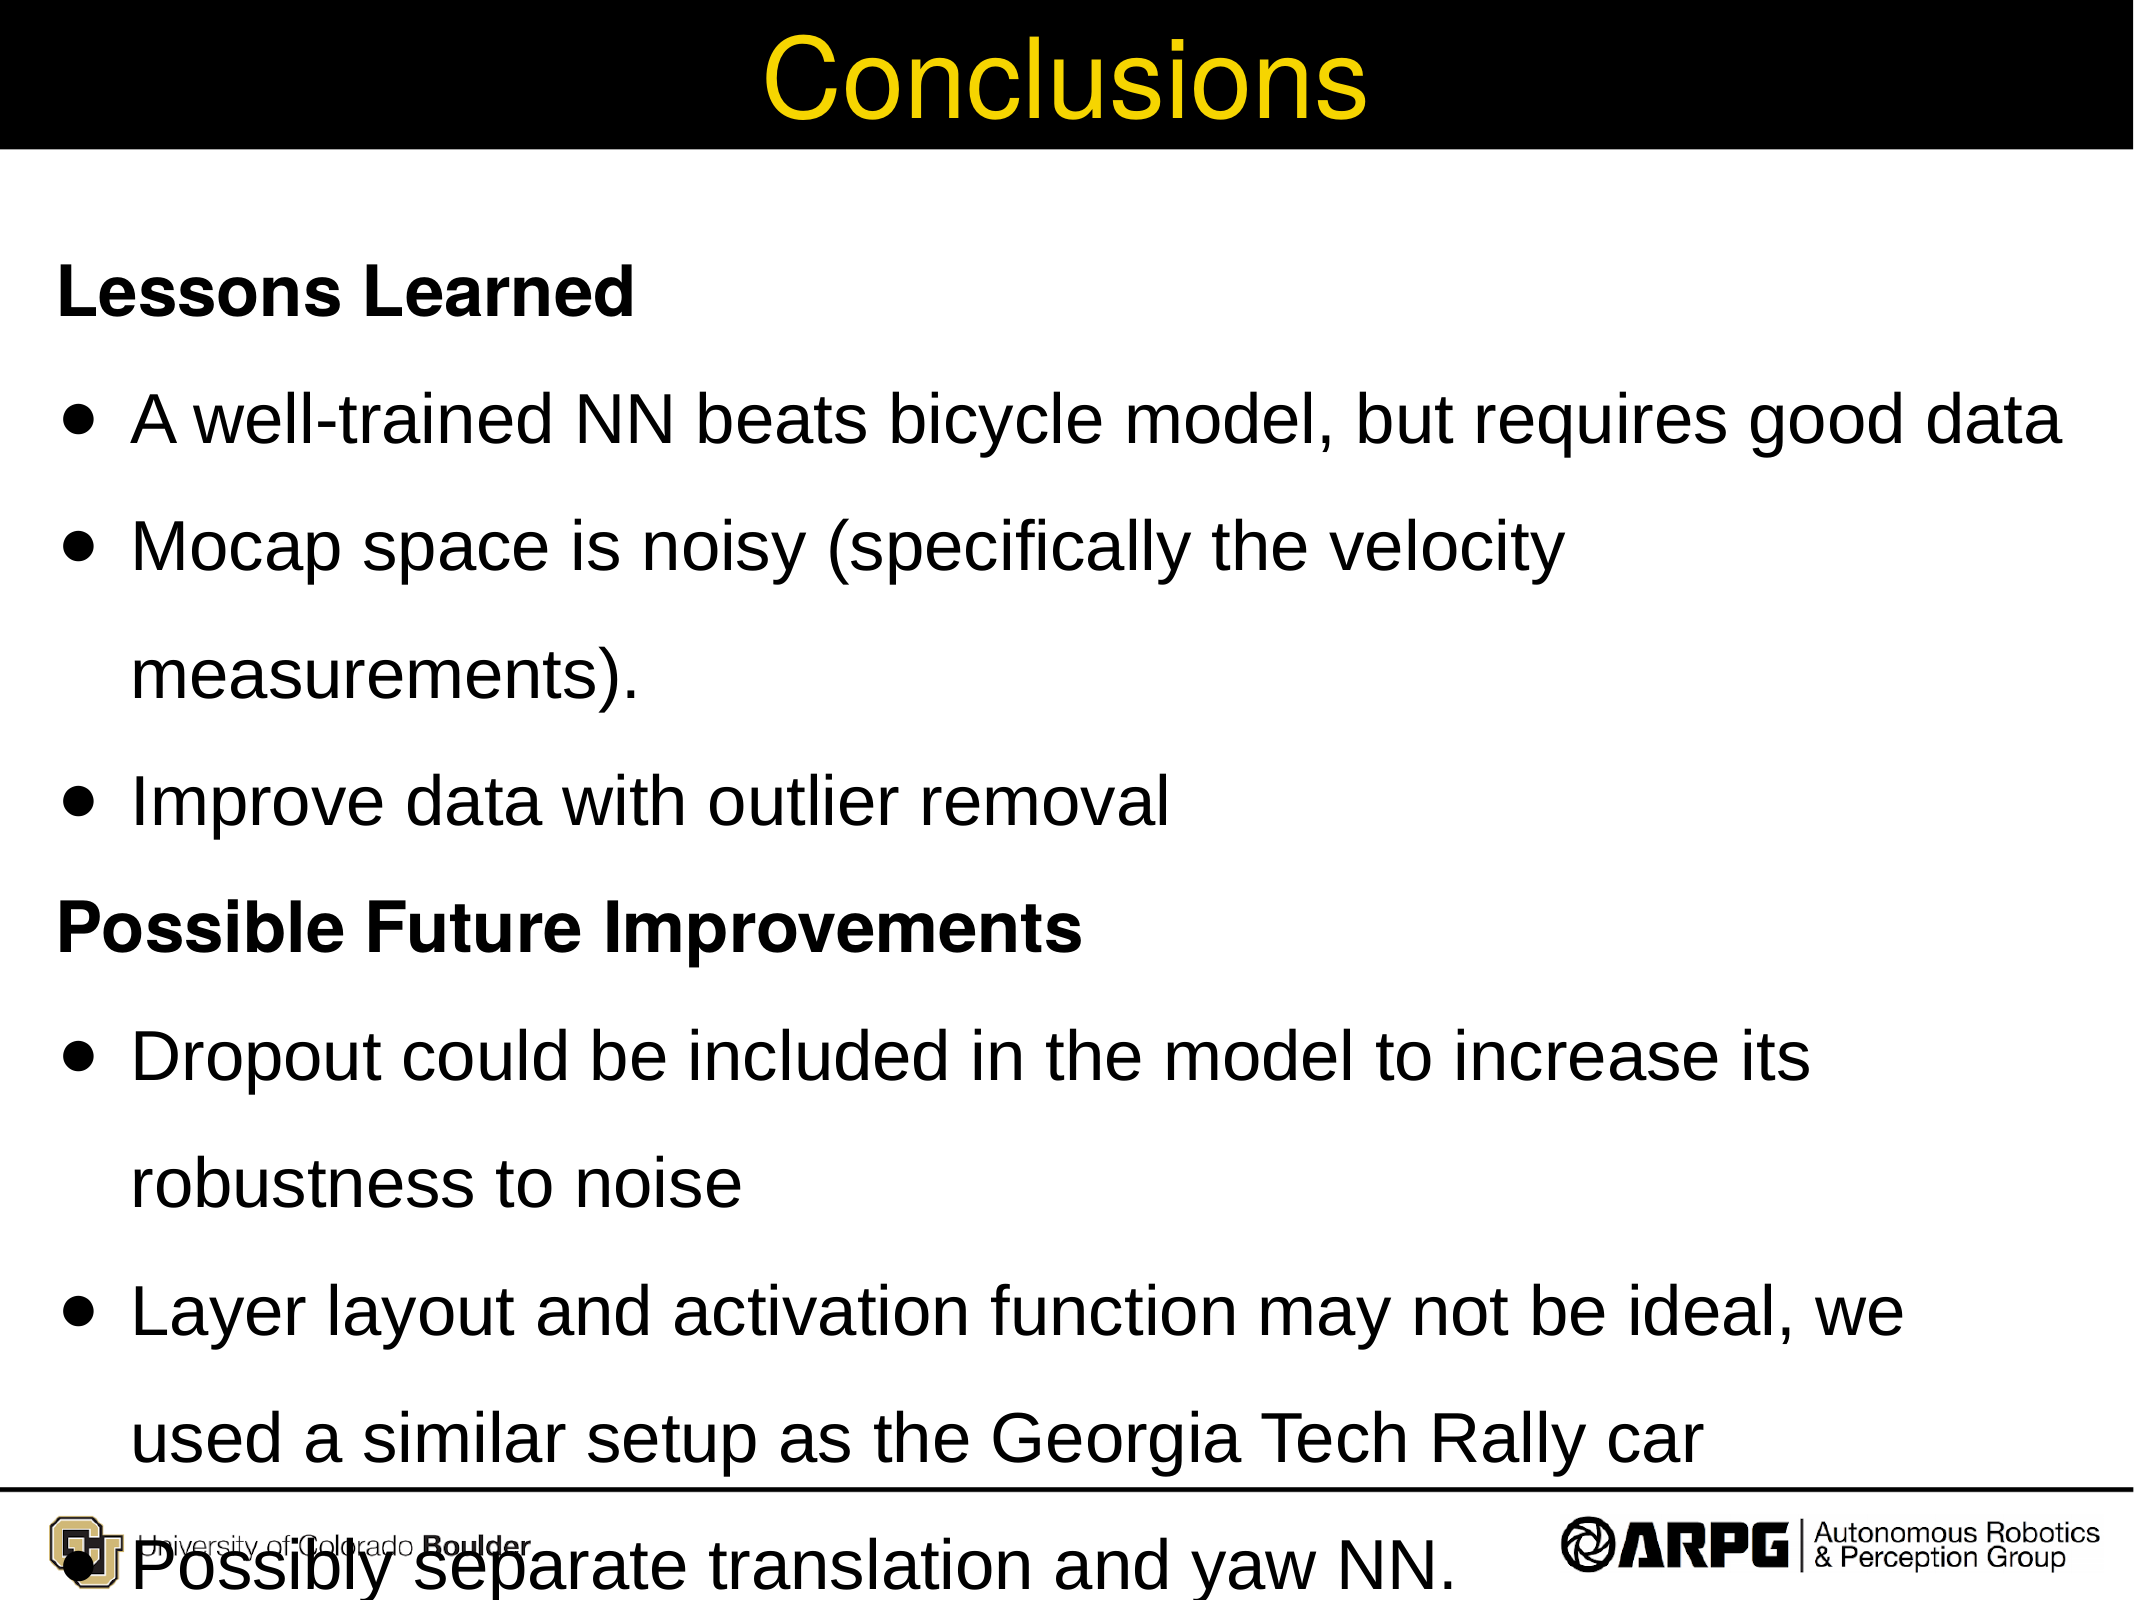

# Conclusions
Lessons Learned
A well-trained NN beats bicycle model, but requires good data
Mocap space is noisy (specifically the velocity measurements).
Improve data with outlier removal
Possible Future Improvements
Dropout could be included in the model to increase its robustness to noise
Layer layout and activation function may not be ideal, we used a similar setup as the Georgia Tech Rally car
Possibly separate translation and yaw NN.